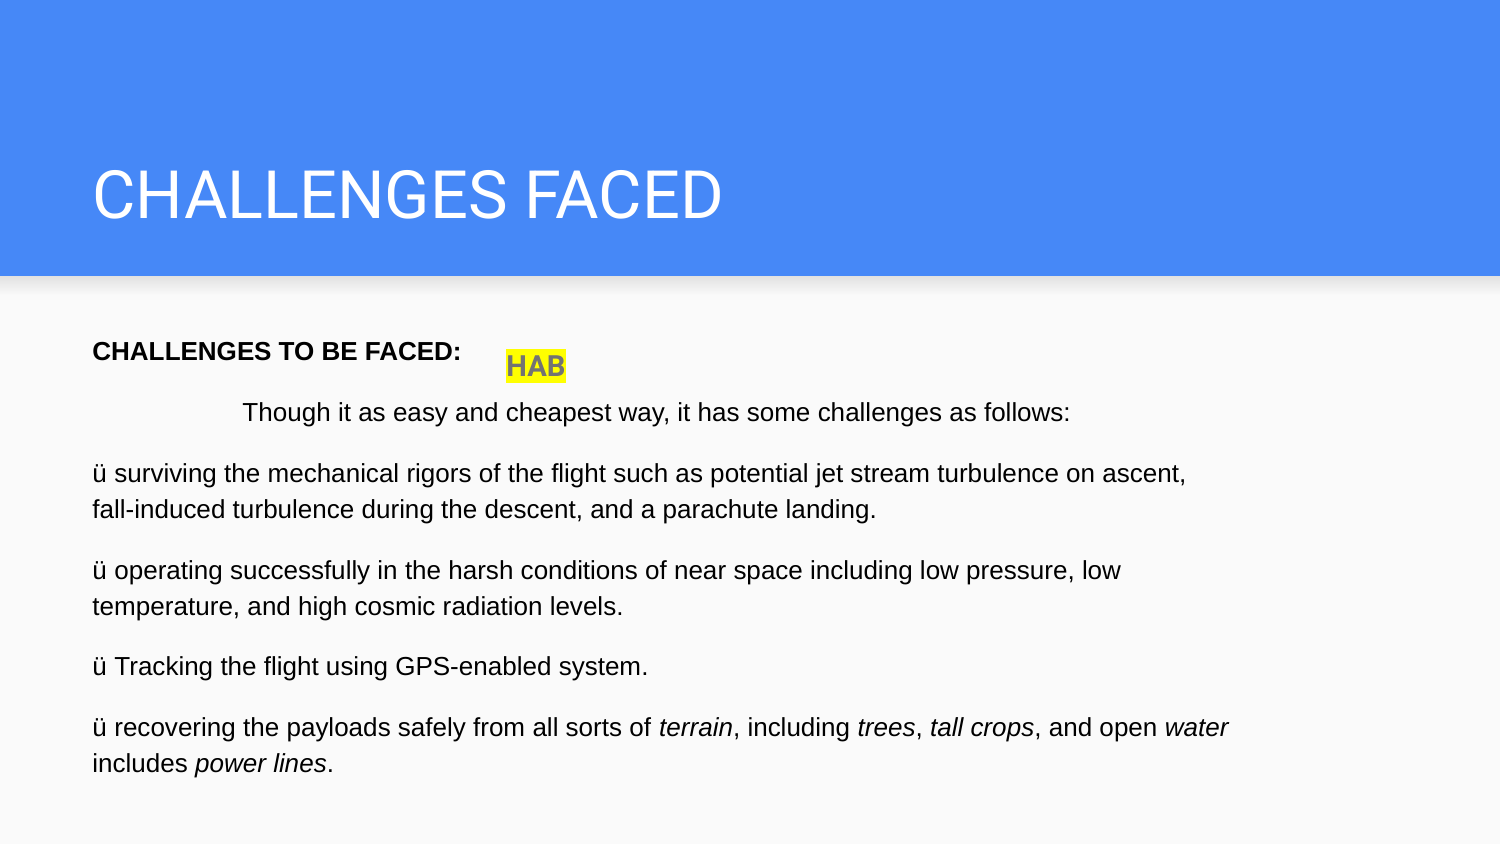

# CHALLENGES FACED
CHALLENGES TO BE FACED:
                    	Though it as easy and cheapest way, it has some challenges as follows:
ü  surviving the mechanical rigors of the flight such as potential jet stream turbulence on ascent, fall-induced turbulence during the descent, and a parachute landing.
ü  operating successfully in the harsh conditions of near space including low pressure, low temperature, and high cosmic radiation levels.
ü  Tracking the flight using GPS-enabled system.
ü  recovering the payloads safely from all sorts of terrain, including trees, tall crops, and open water includes power lines.

HAB